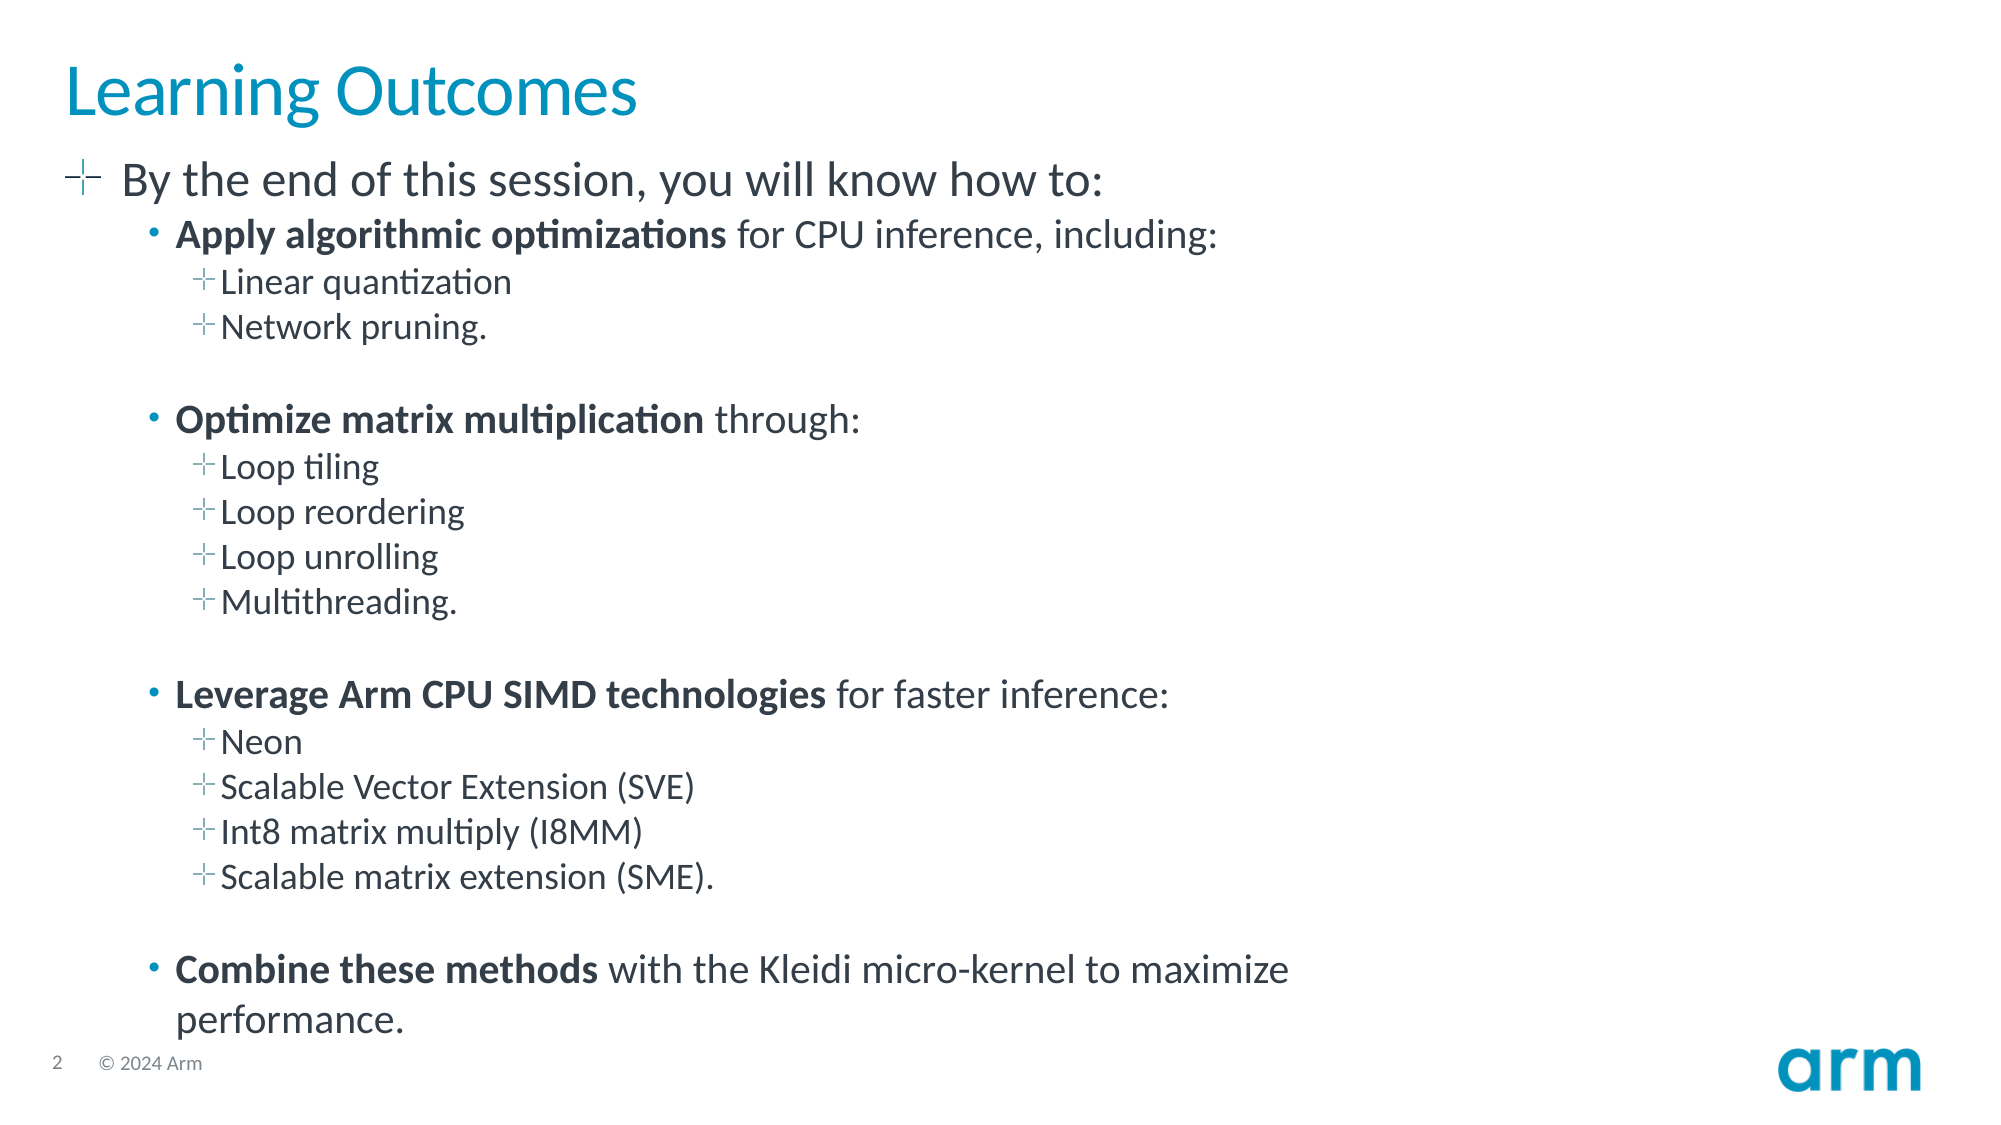

# Learning Outcomes
By the end of this session, you will know how to:
Apply algorithmic optimizations for CPU inference, including:
Linear quantization
Network pruning.

Optimize matrix multiplication through:
Loop tiling
Loop reordering
Loop unrolling
Multithreading.

Leverage Arm CPU SIMD technologies for faster inference:
Neon
Scalable Vector Extension (SVE)
Int8 matrix multiply (I8MM)
Scalable matrix extension (SME).

Combine these methods with the Kleidi micro-kernel to maximize performance.